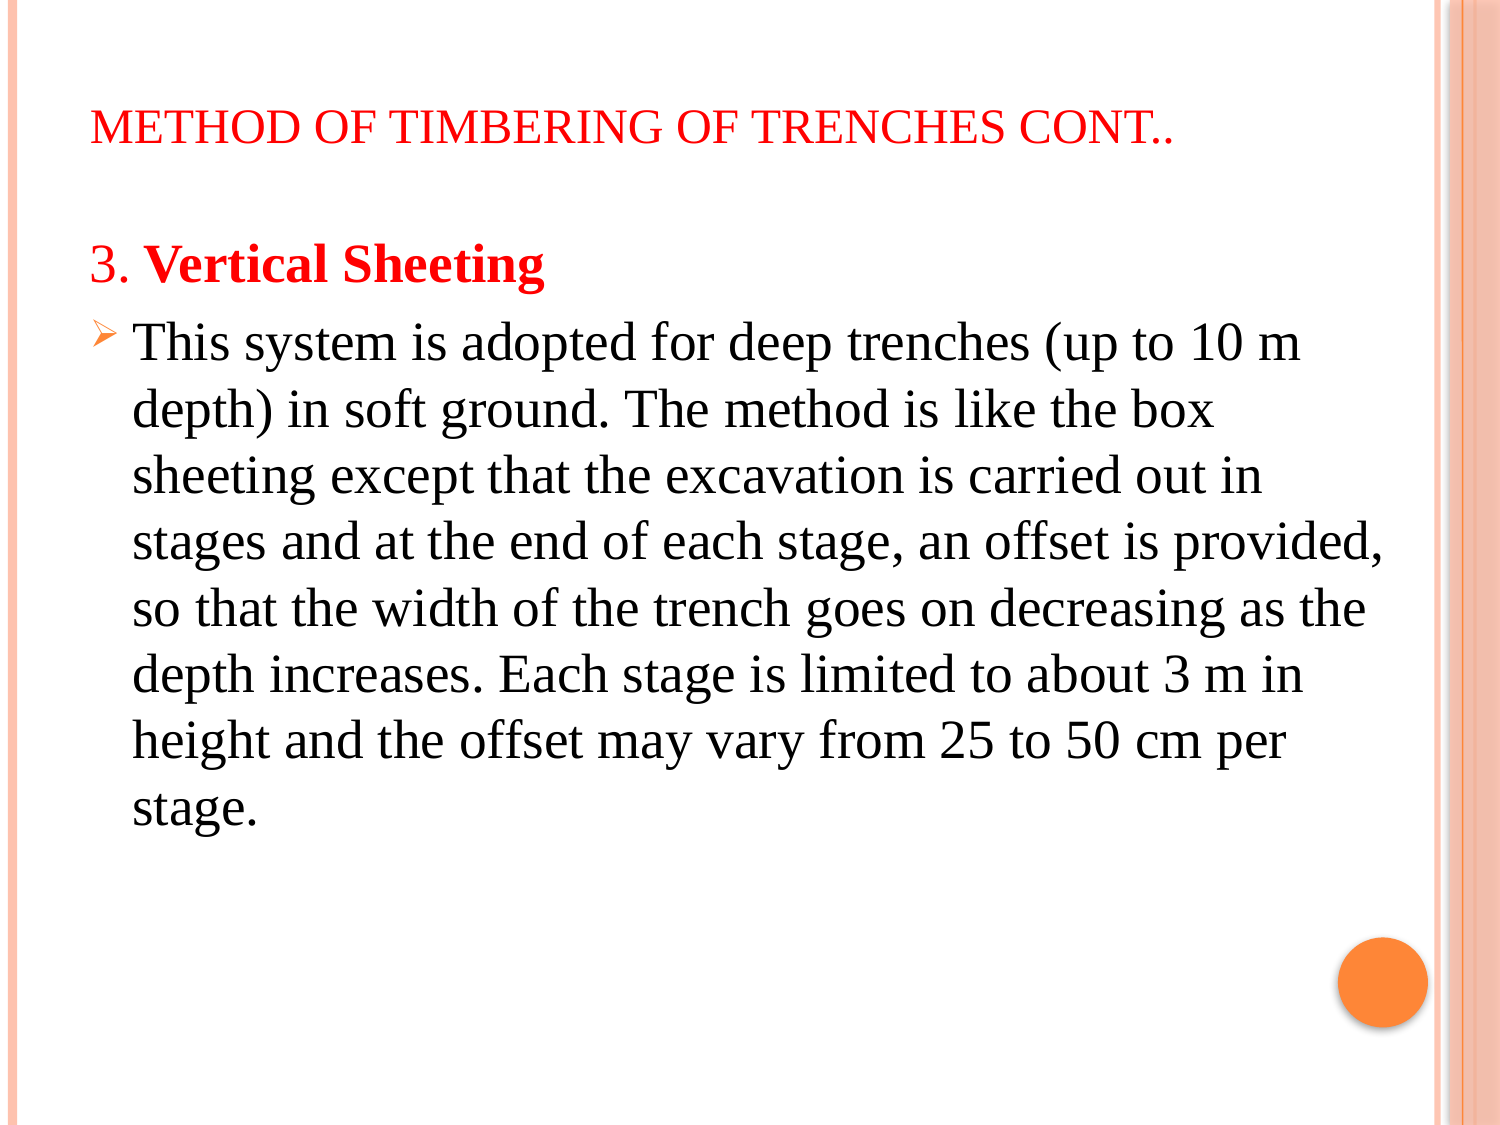

# Method of Timbering of trenches CONT..
3. Vertical Sheeting
This system is adopted for deep trenches (up to 10 m depth) in soft ground. The method is like the box sheeting except that the excavation is carried out in stages and at the end of each stage, an offset is provided, so that the width of the trench goes on decreasing as the depth increases. Each stage is limited to about 3 m in height and the offset may vary from 25 to 50 cm per stage.